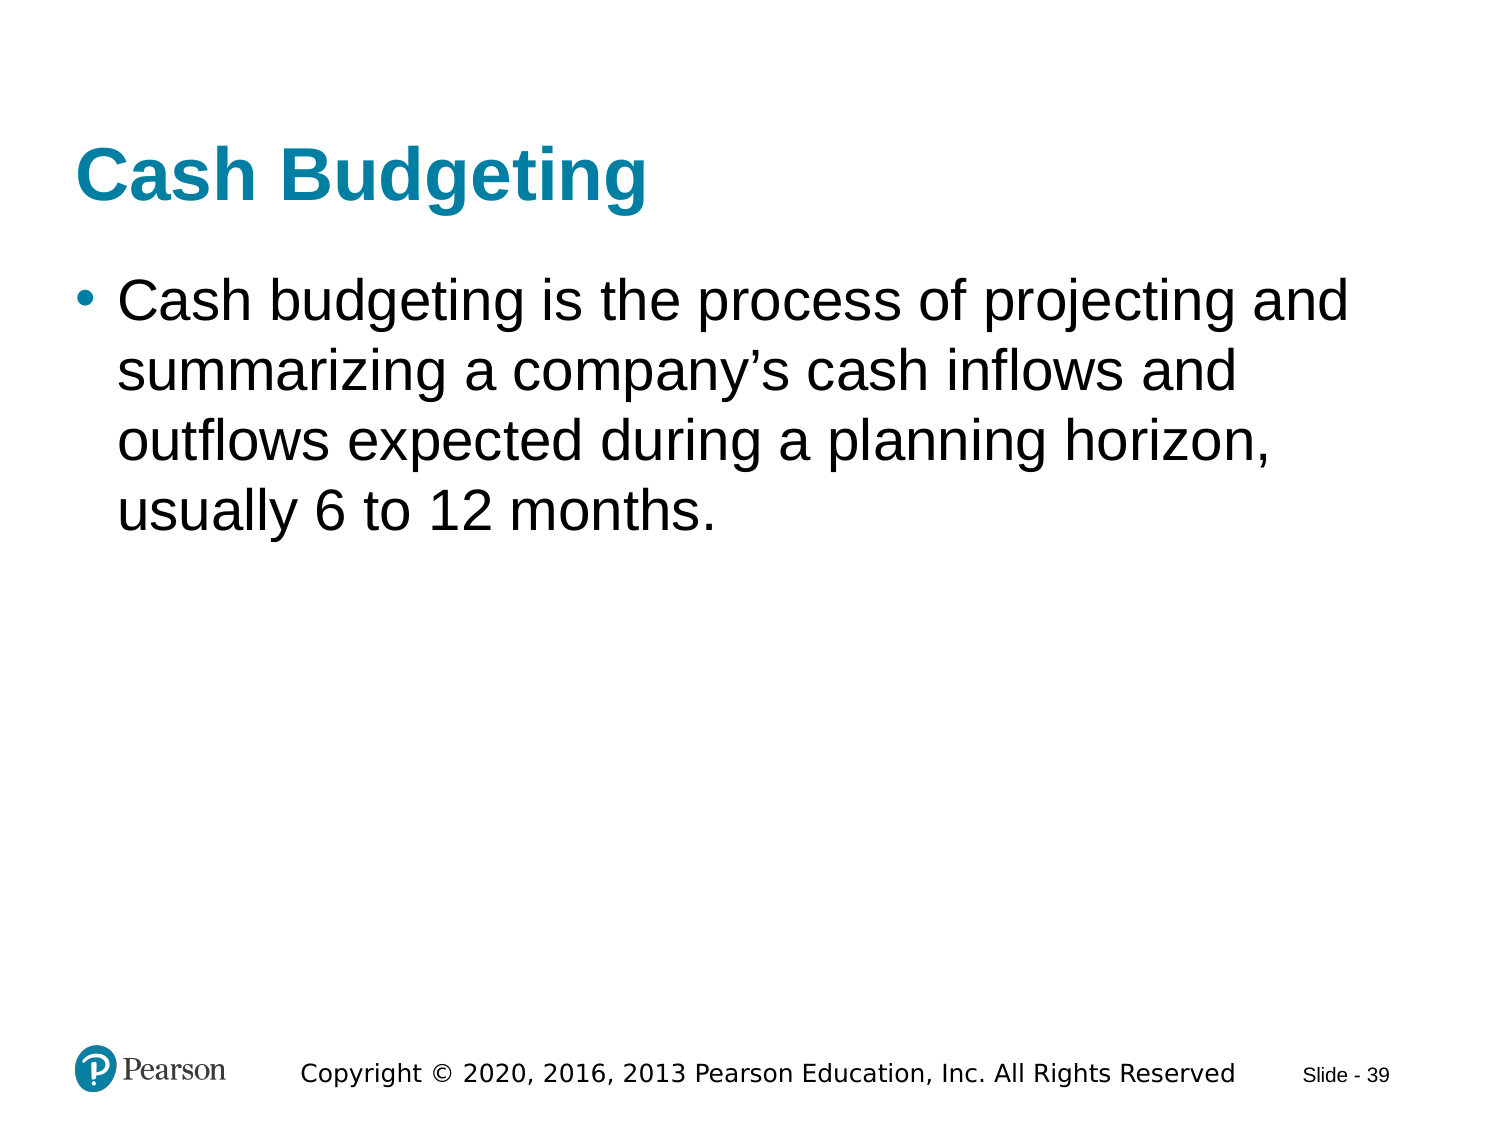

# Cash Budgeting
Cash budgeting is the process of projecting and summarizing a company’s cash inflows and outflows expected during a planning horizon, usually 6 to 12 months.